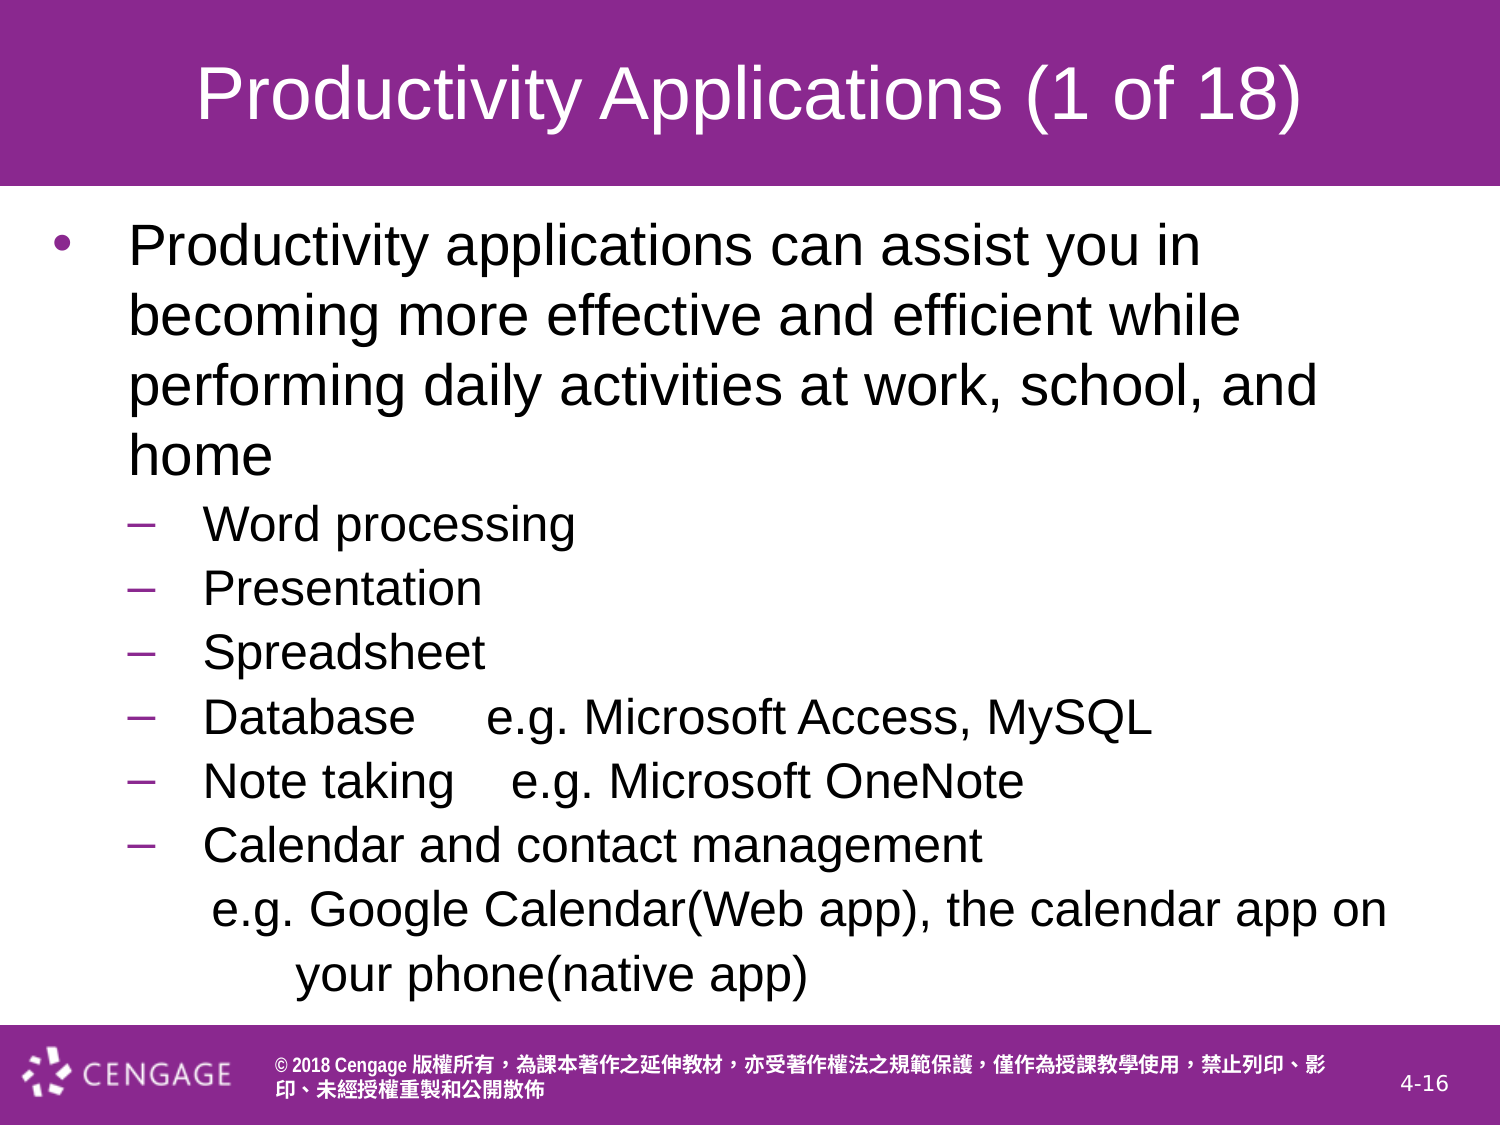

# Productivity Applications (1 of 18)
Productivity applications can assist you in becoming more effective and efficient while performing daily activities at work, school, and home
Word processing
Presentation
Spreadsheet
Database     e.g. Microsoft Access, MySQL
Note taking    e.g. Microsoft OneNote
Calendar and contact management
      e.g. Google Calendar(Web app), the calendar app on
            your phone(native app)